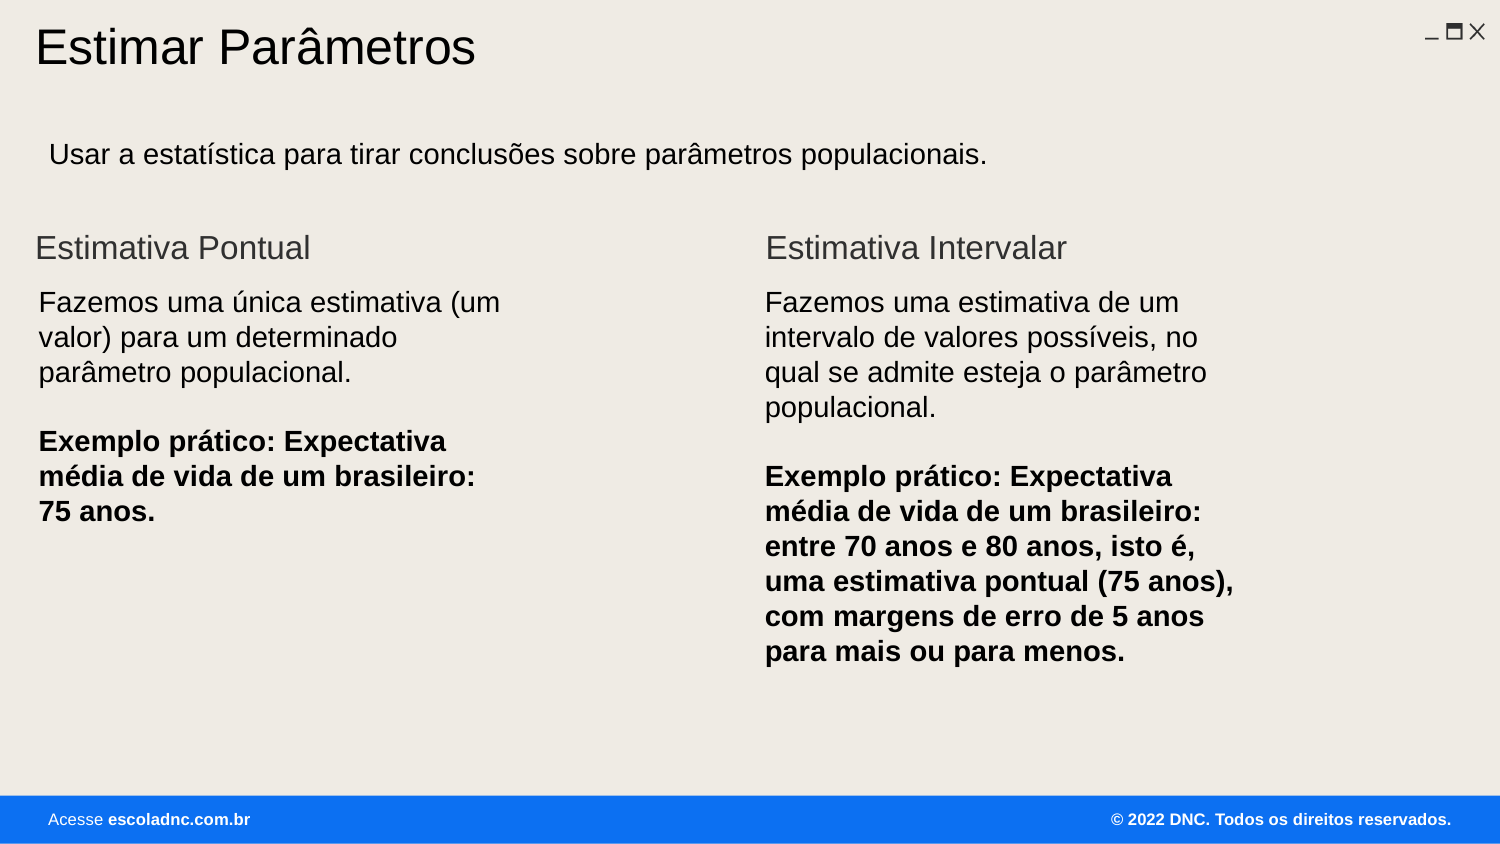

Estimar Parâmetros
Usar a estatística para tirar conclusões sobre parâmetros populacionais.

Estimativa Intervalar
Estimativa Pontual
Fazemos uma única estimativa (um valor) para um determinado parâmetro populacional.

Exemplo prático: Expectativa média de vida de um brasileiro: 75 anos.
Fazemos uma estimativa de um intervalo de valores possíveis, no qual se admite esteja o parâmetro populacional.

Exemplo prático: Expectativa média de vida de um brasileiro: entre 70 anos e 80 anos, isto é, uma estimativa pontual (75 anos), com margens de erro de 5 anos para mais ou para menos.